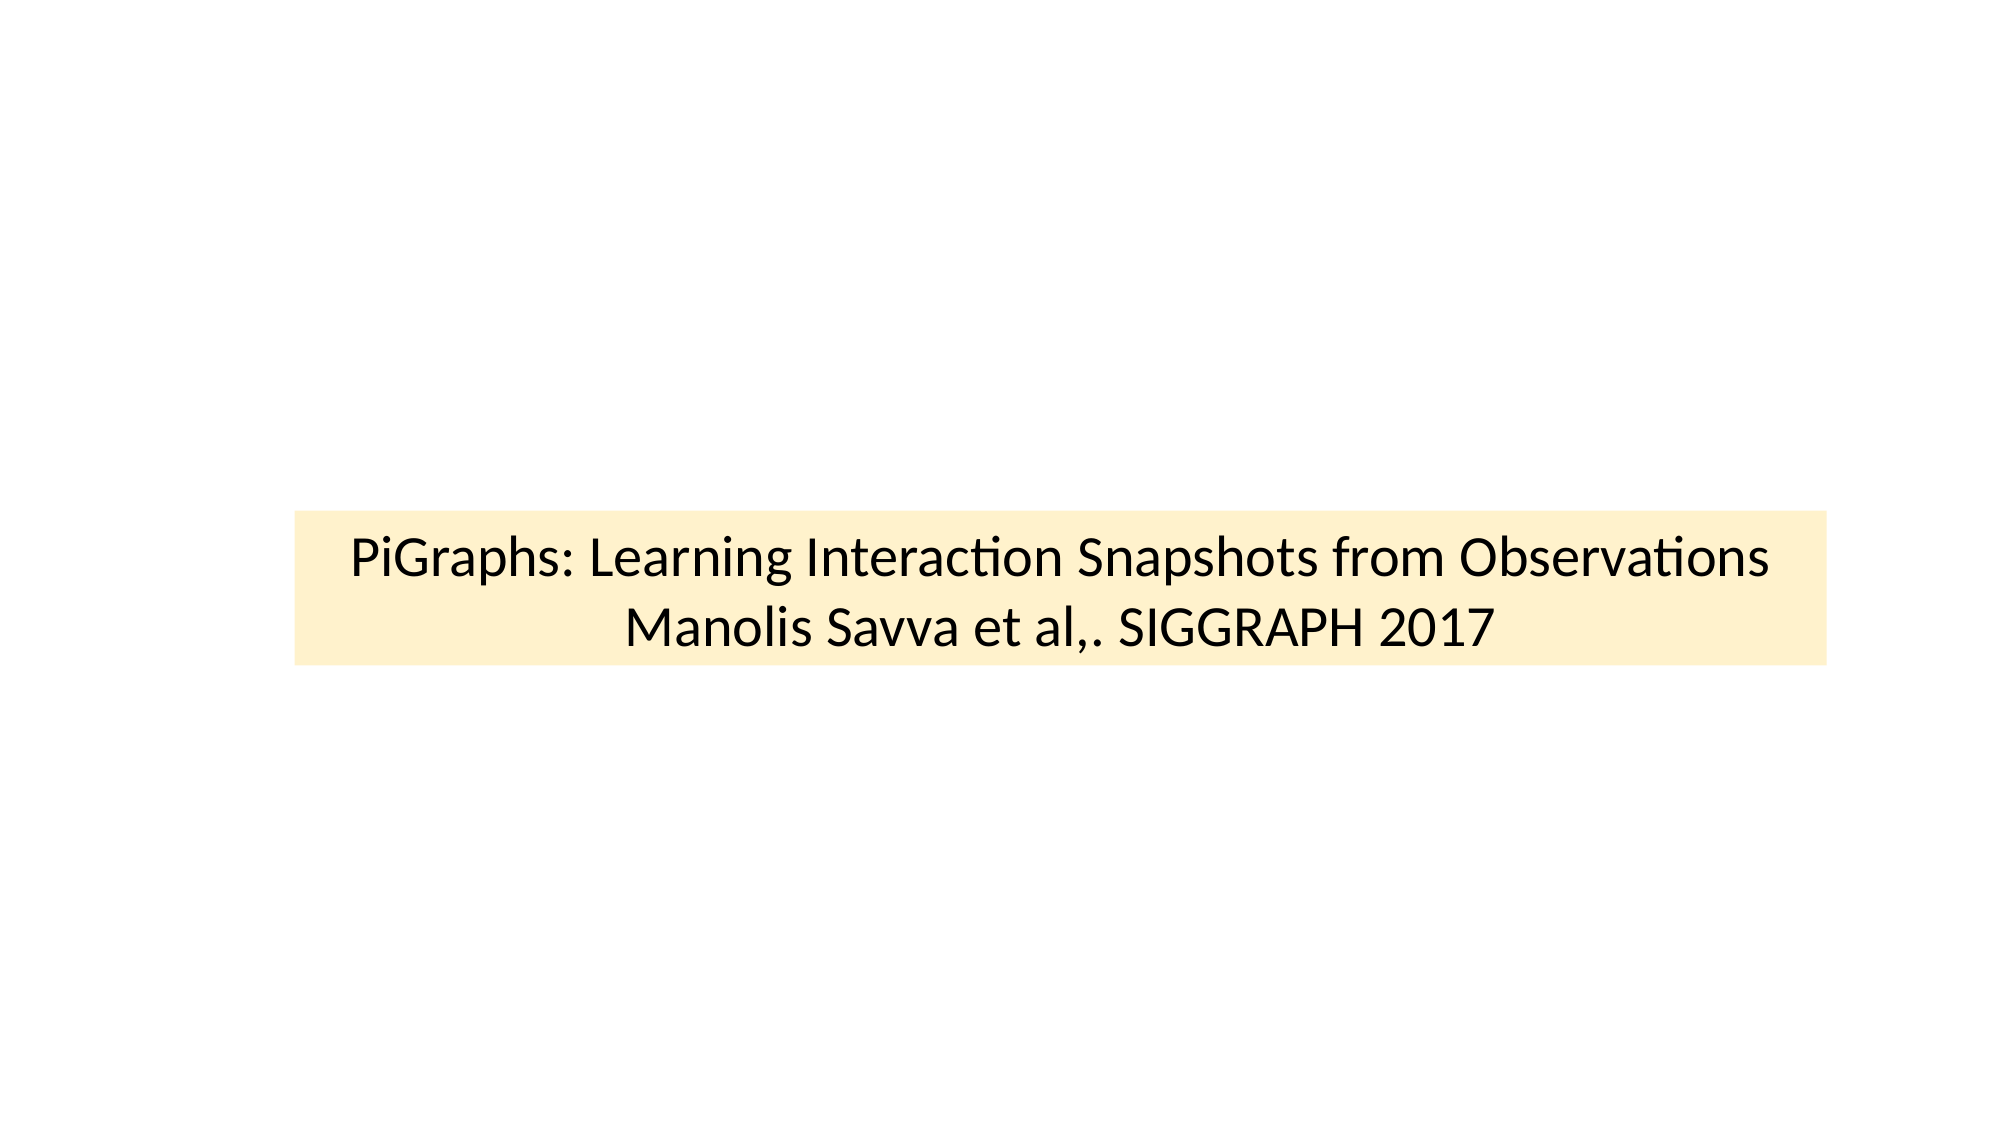

PiGraphs: Learning Interaction Snapshots from Observations Manolis Savva et al,. SIGGRAPH 2017